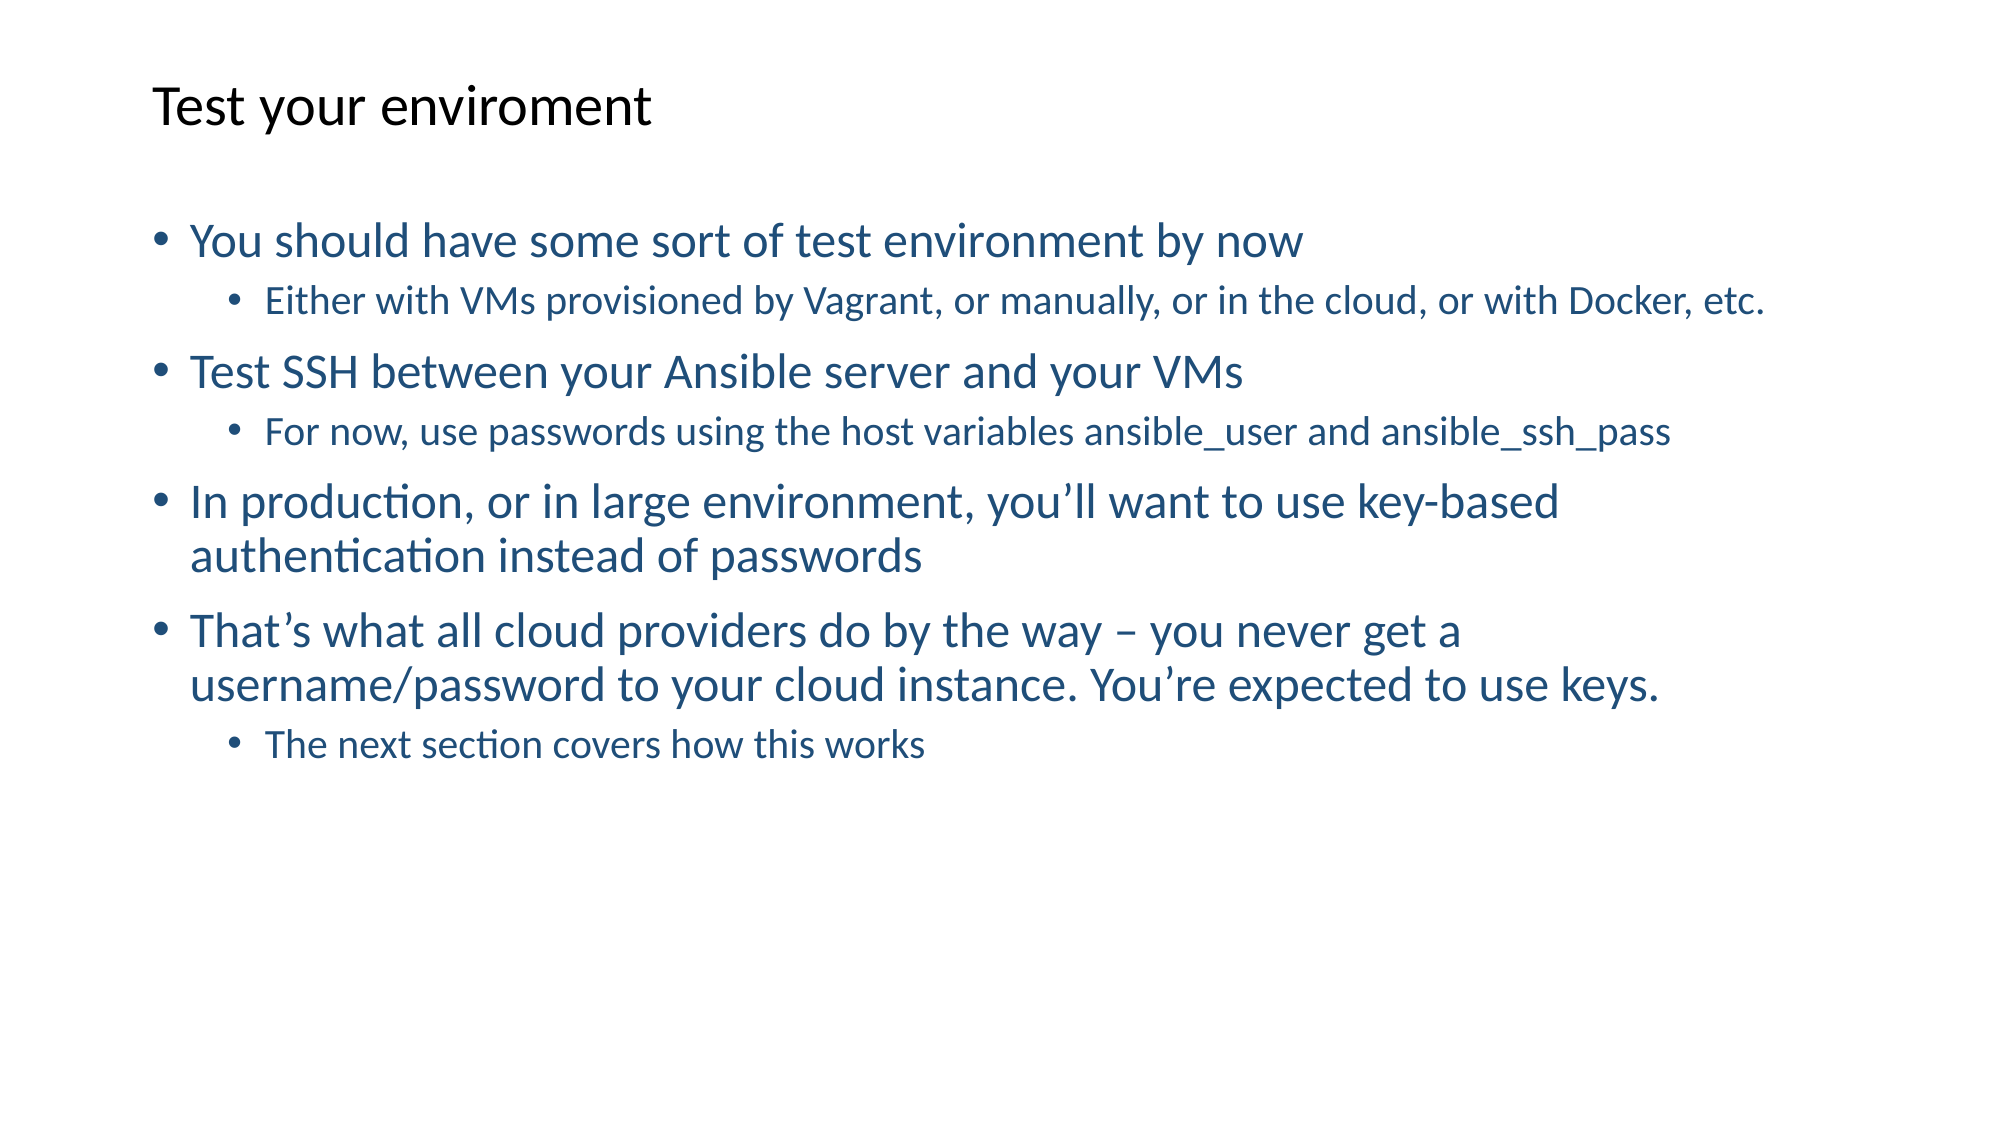

# Test your enviroment
You should have some sort of test environment by now
Either with VMs provisioned by Vagrant, or manually, or in the cloud, or with Docker, etc.
Test SSH between your Ansible server and your VMs
For now, use passwords using the host variables ansible_user and ansible_ssh_pass
In production, or in large environment, you’ll want to use key-based authentication instead of passwords
That’s what all cloud providers do by the way – you never get a username/password to your cloud instance. You’re expected to use keys.
The next section covers how this works